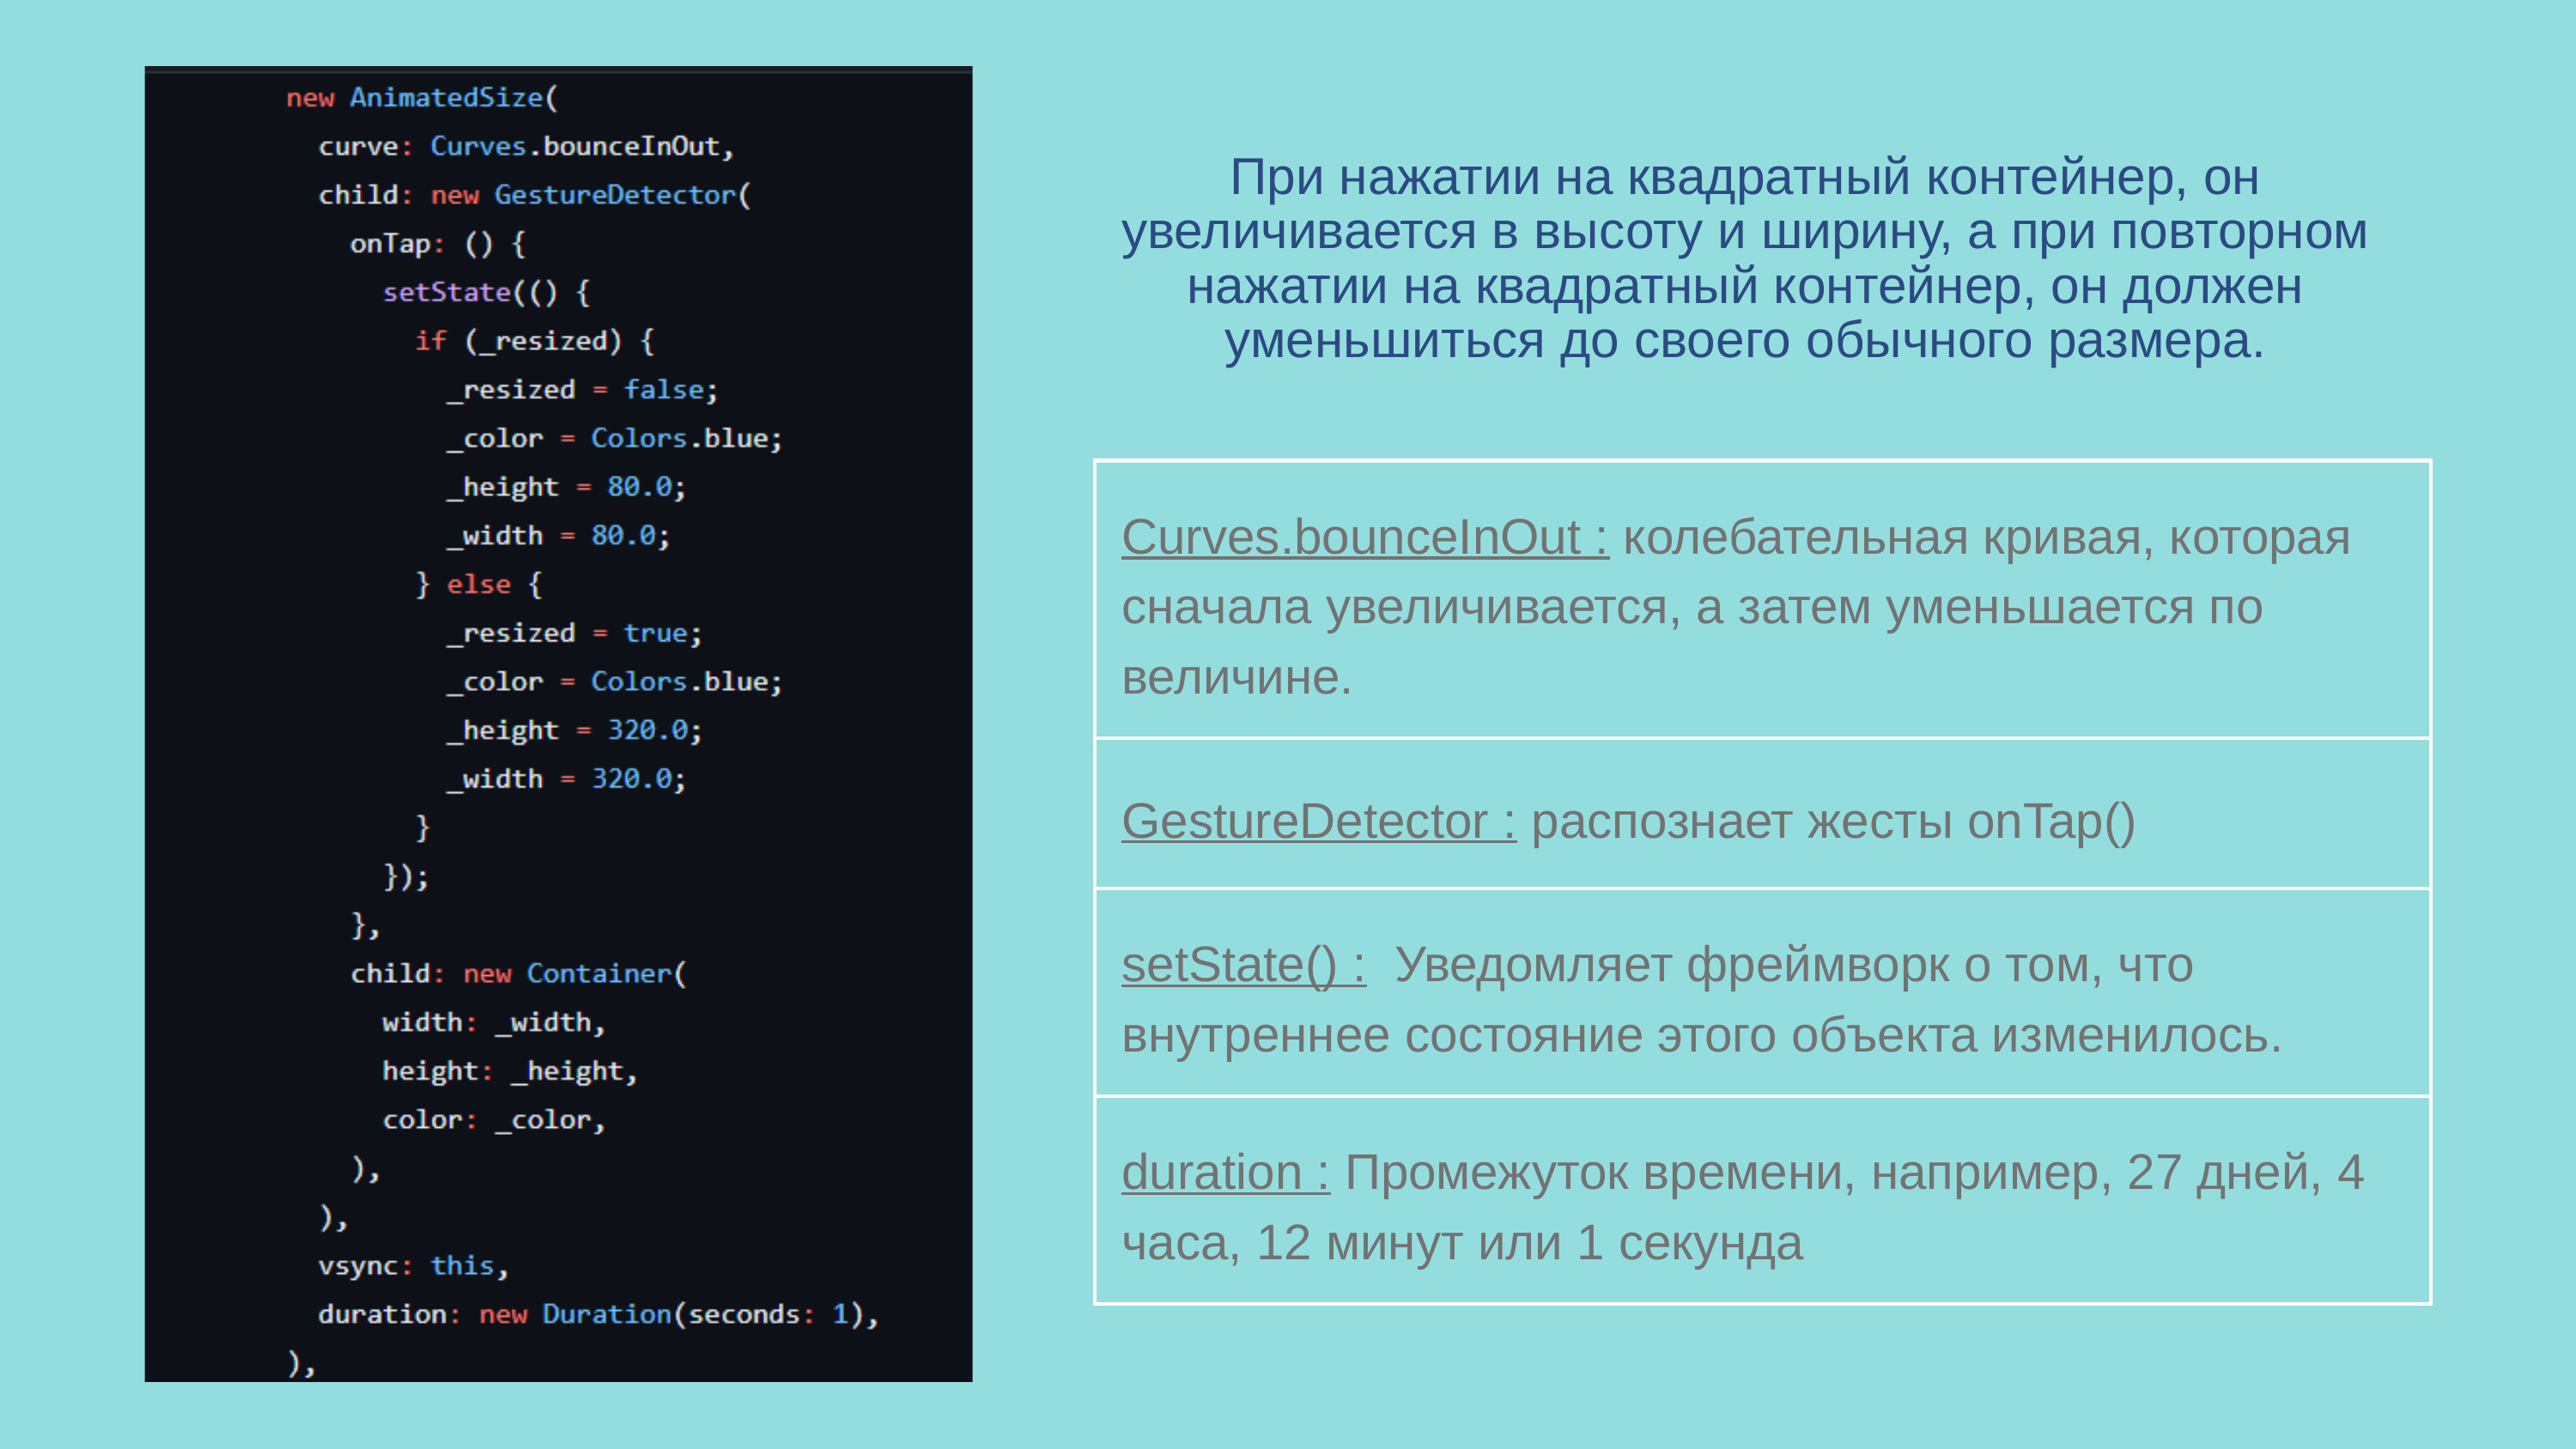

При нажатии на квадратный контейнер, он увеличивается в высоту и ширину, а при повторном нажатии на квадратный контейнер, он должен уменьшиться до своего обычного размера.
| Curves.bounceInOut : колебательная кривая, которая сначала увеличивается, а затем уменьшается по величине. |
| --- |
| GestureDetector : распознает жесты onTap() |
| setState() : Уведомляет фреймворк о том, что внутреннее состояние этого объекта изменилось. |
| duration : Промежуток времени, например, 27 дней, 4 часа, 12 минут или 1 секунда |